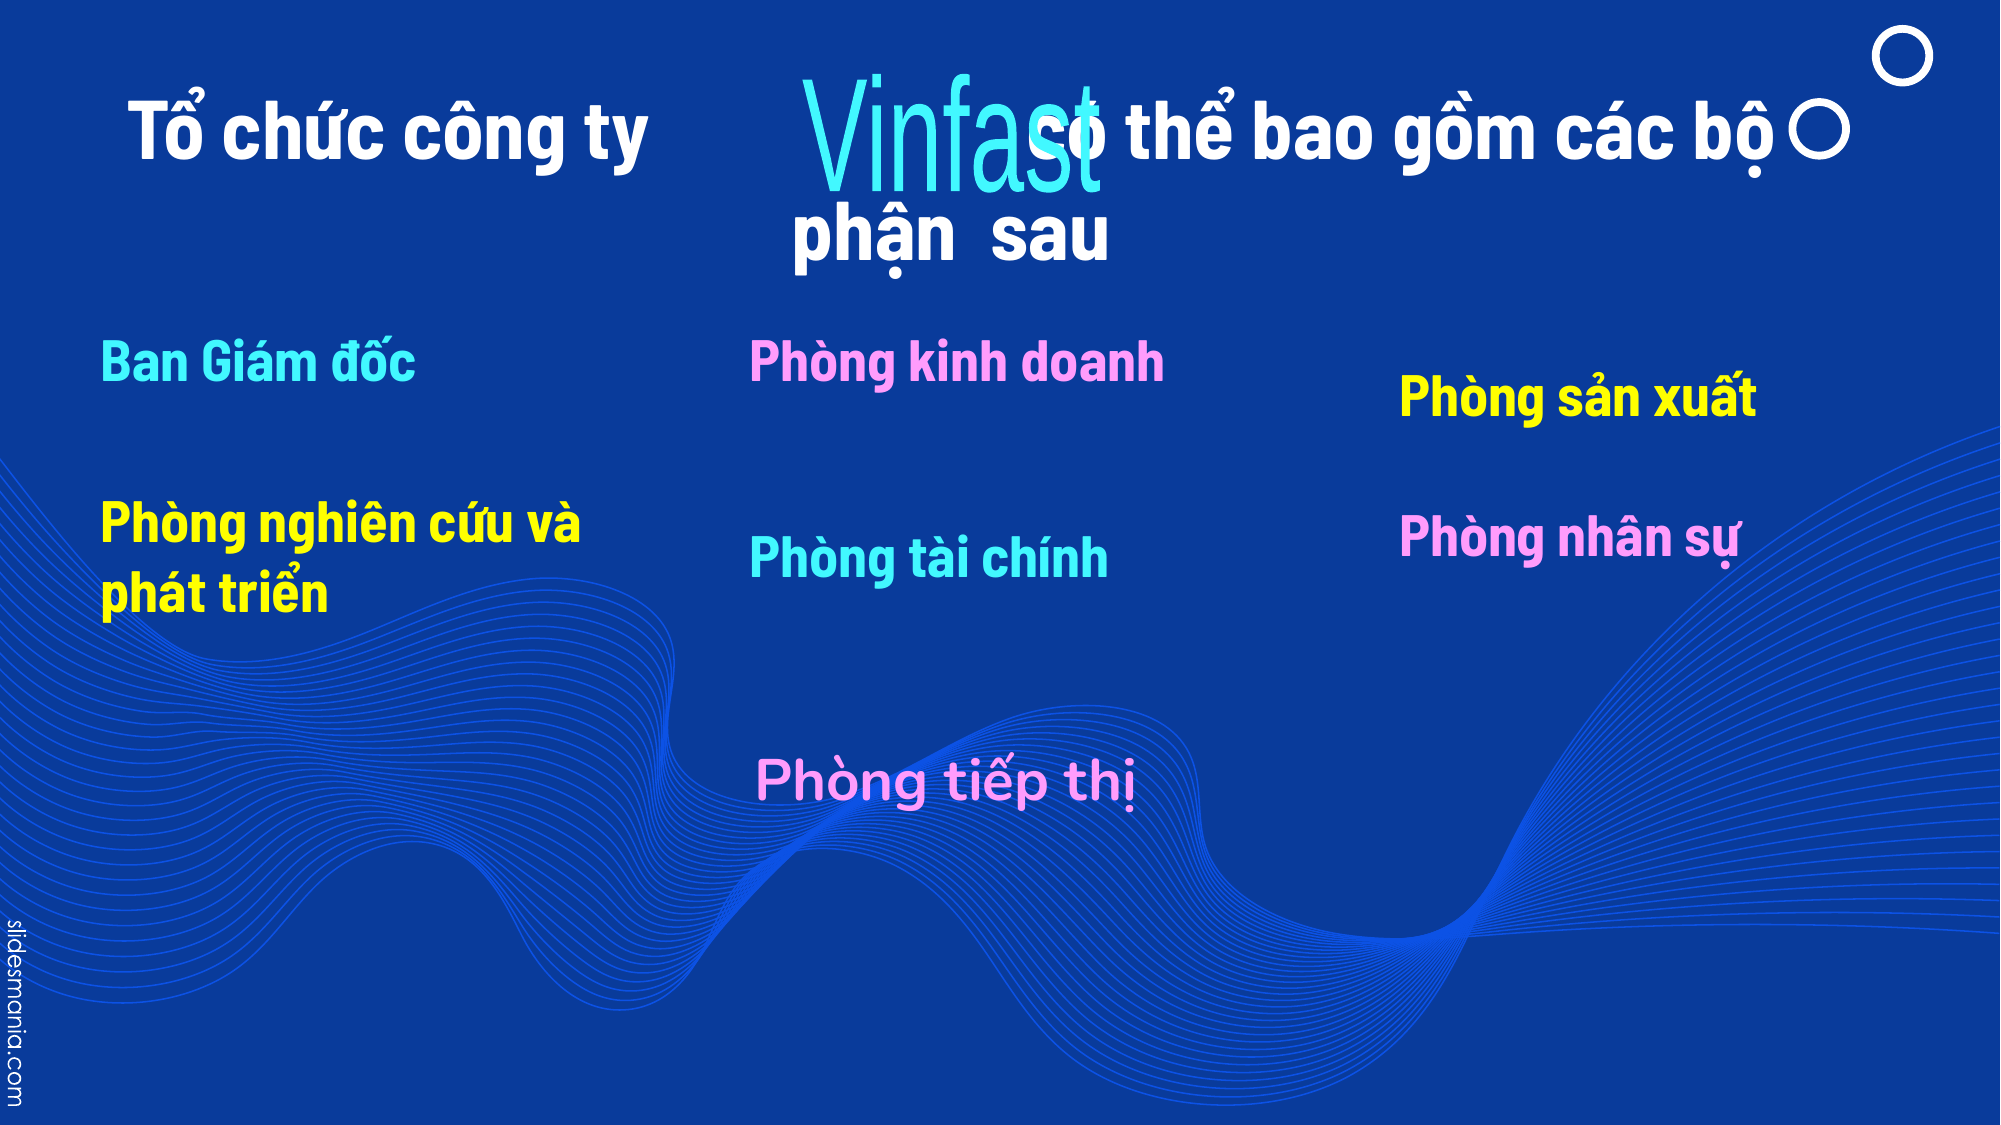

Vinfast
# Tổ chức công ty	 		có thể bao gồm các bộ phận  sau
Ban Giám đốc
Phòng kinh doanh
Phòng sản xuất
Phòng nhân sự
Phòng nghiên cứu và phát triển
Phòng tài chính
Phòng tiếp thị